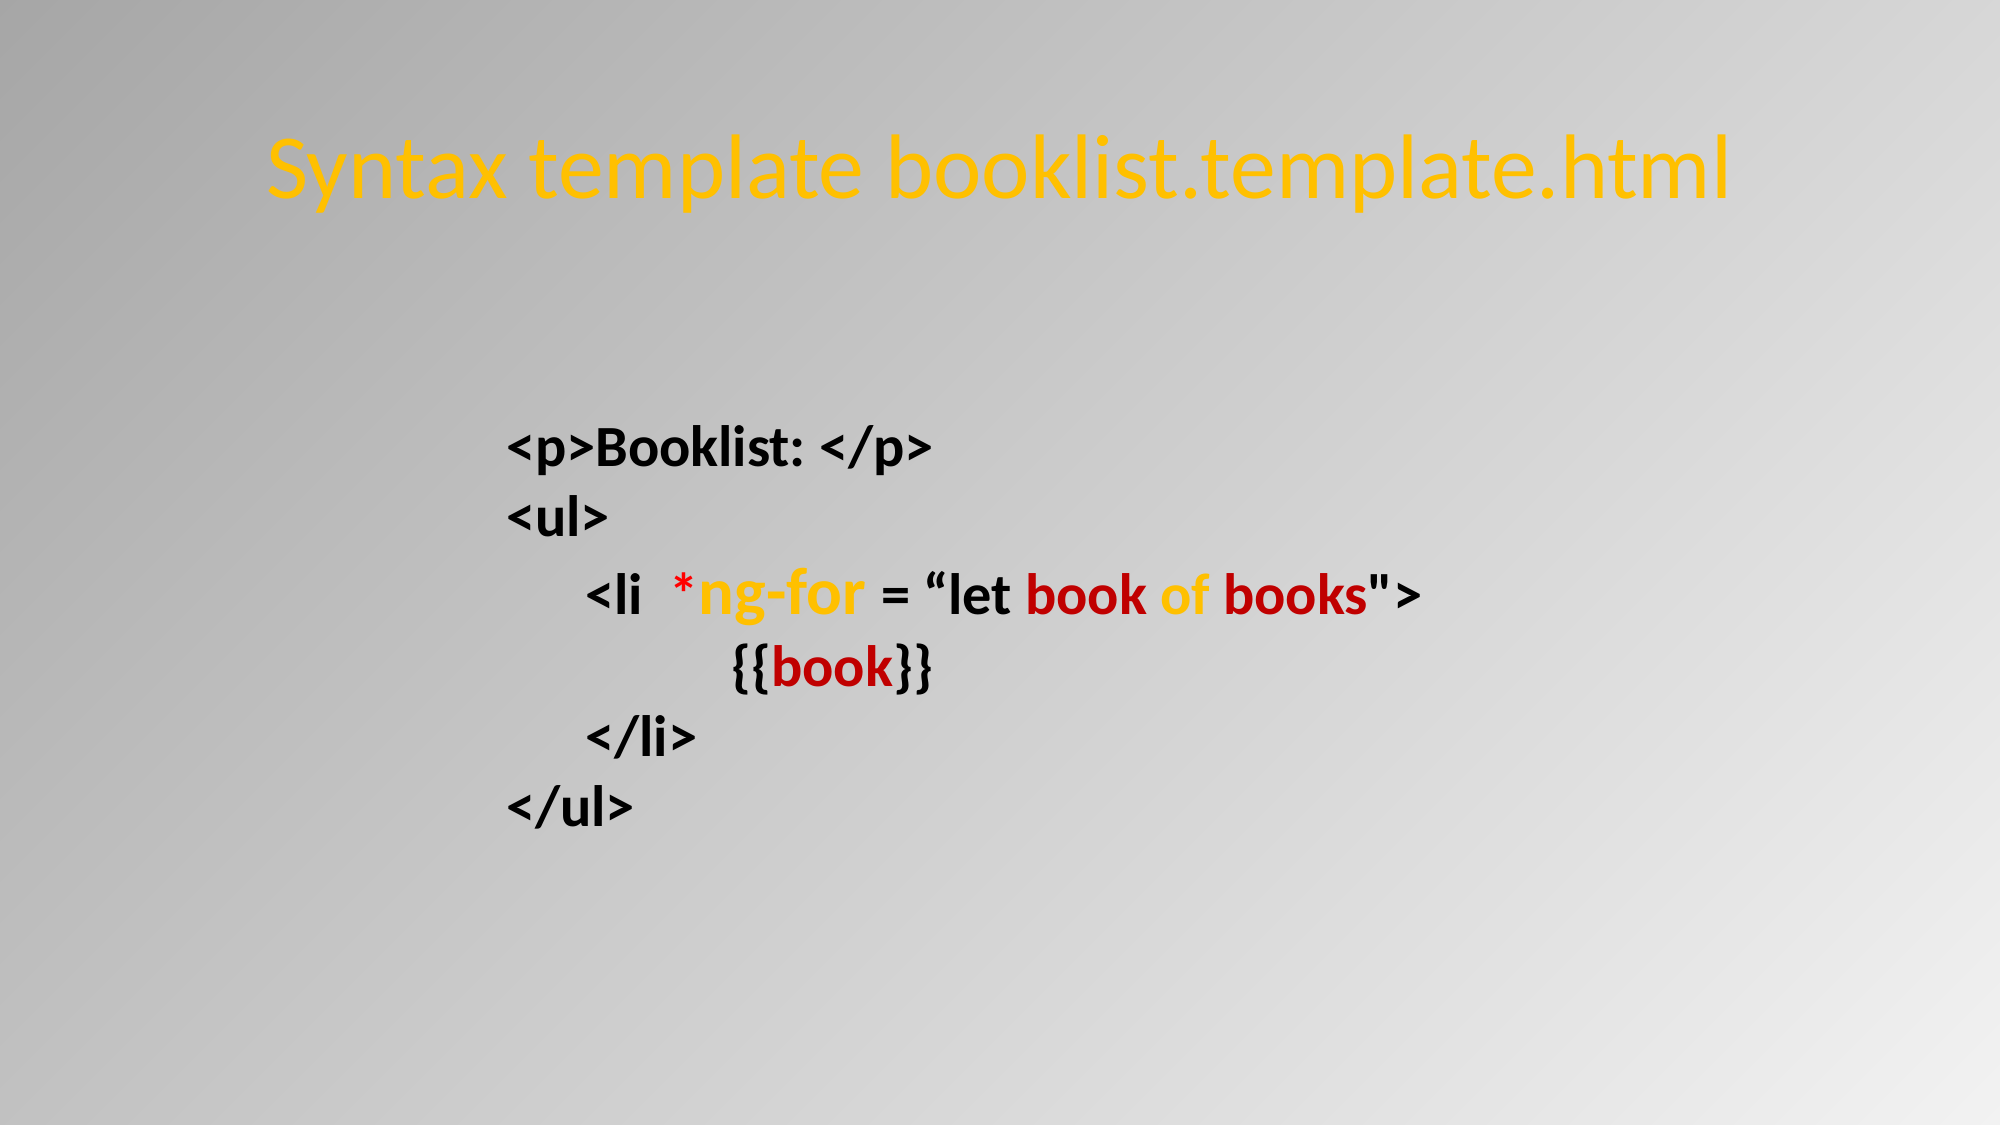

# Syntax template booklist.template.html

      <p>Booklist: </p>
      <ul>
            <li  *ng-for = “let book of books">
                       {{book}}
            </li>
      </ul>